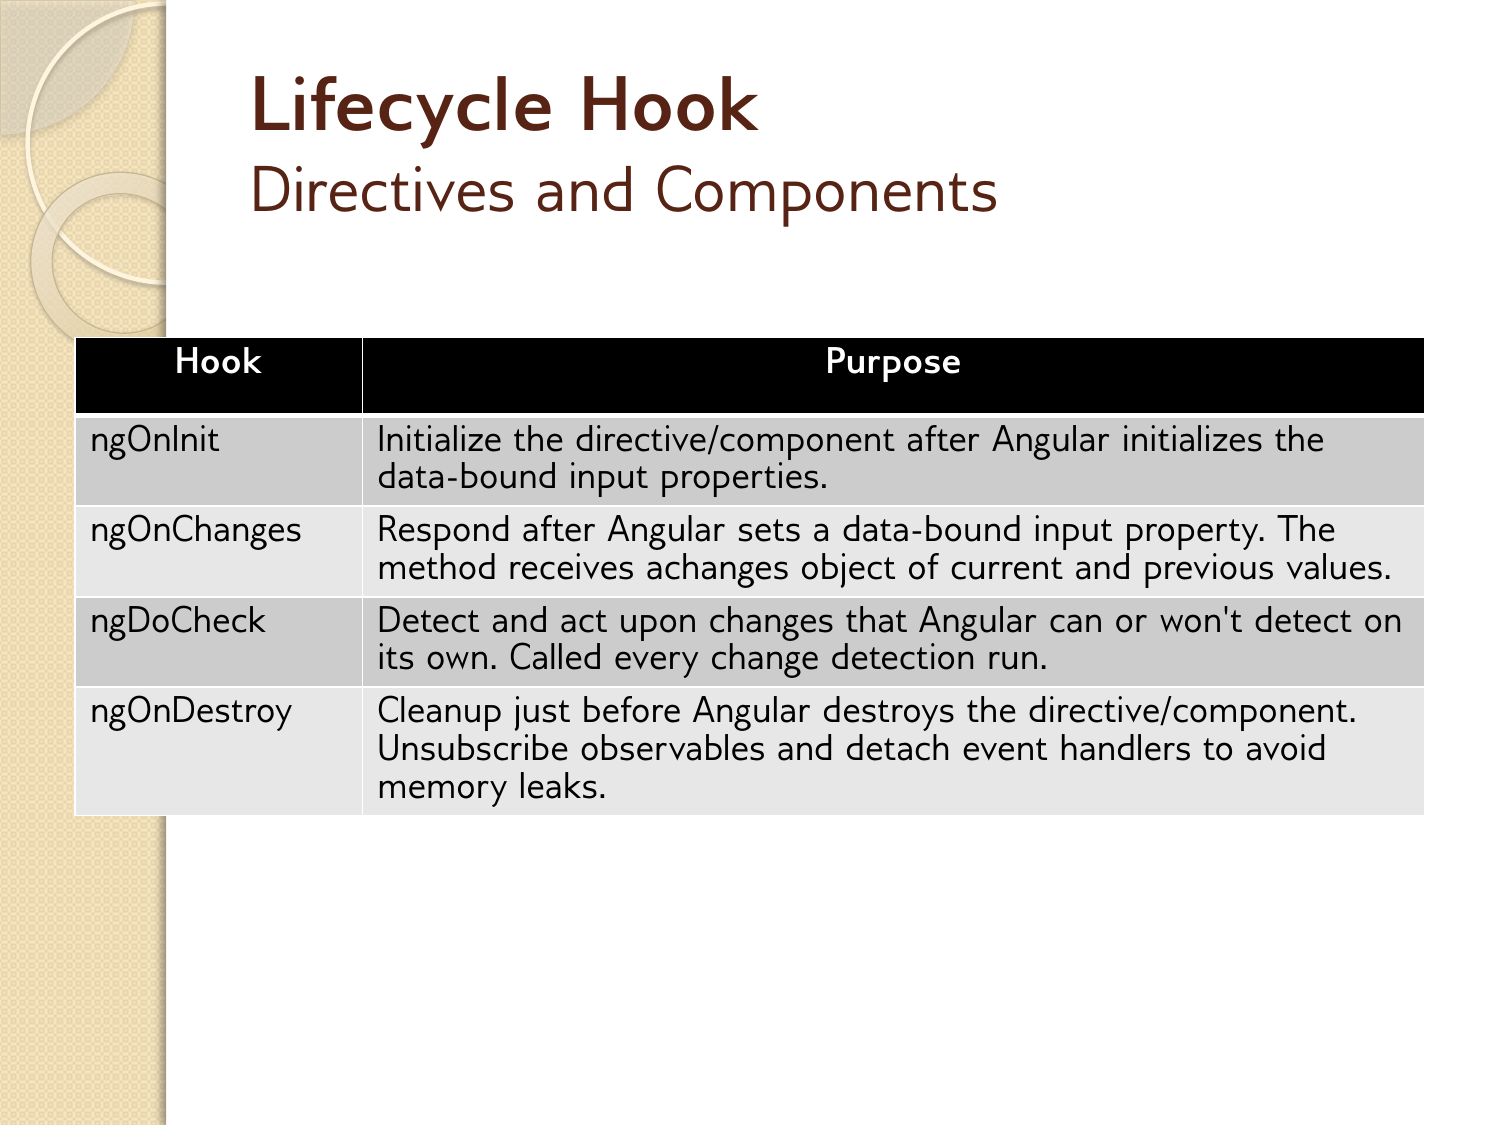

# Lifecycle Hook Directives and Components
| Hook | Purpose |
| --- | --- |
| ngOnInit | Initialize the directive/component after Angular initializes the data-bound input properties. |
| ngOnChanges | Respond after Angular sets a data-bound input property. The method receives achanges object of current and previous values. |
| ngDoCheck | Detect and act upon changes that Angular can or won't detect on its own. Called every change detection run. |
| ngOnDestroy | Cleanup just before Angular destroys the directive/component. Unsubscribe observables and detach event handlers to avoid memory leaks. |